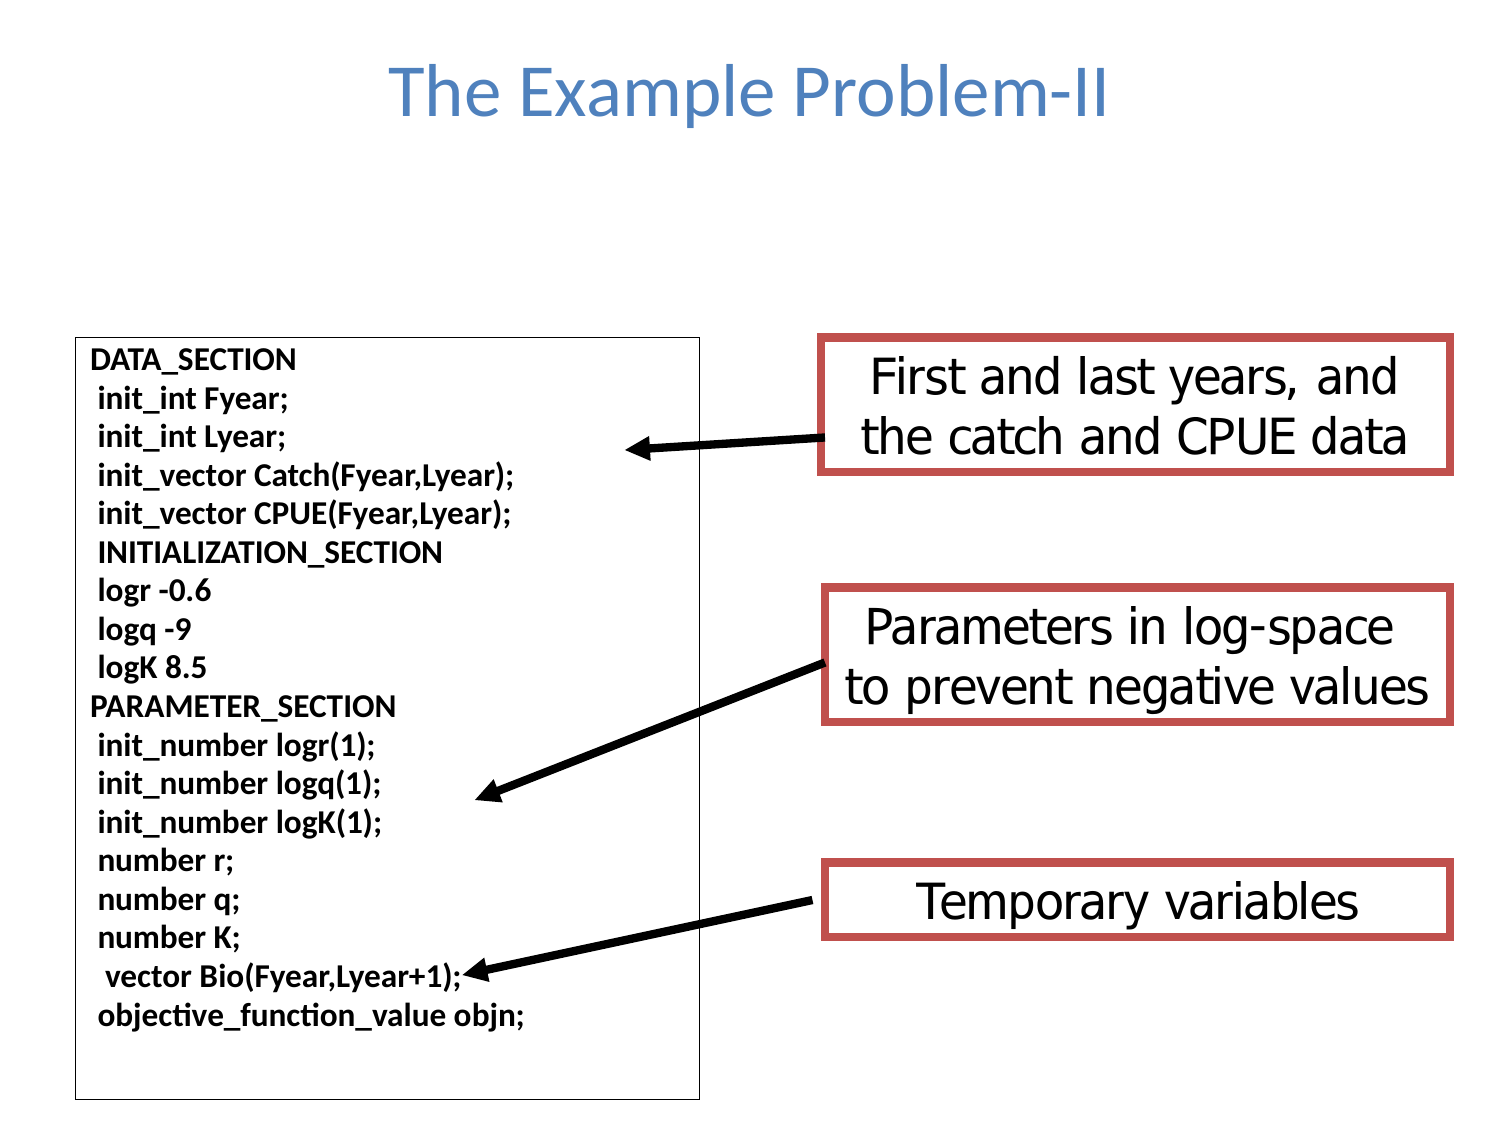

# The Example Problem-II
DATA_SECTION
 init_int Fyear;
 init_int Lyear;
 init_vector Catch(Fyear,Lyear);
 init_vector CPUE(Fyear,Lyear);
 INITIALIZATION_SECTION
 logr -0.6
 logq -9
 logK 8.5
PARAMETER_SECTION
 init_number logr(1);
 init_number logq(1);
 init_number logK(1);
 number r;
 number q;
 number K;
  vector Bio(Fyear,Lyear+1);
 objective_function_value objn;
First and last years, and the catch and CPUE data

Parameters in log-space
to prevent negative values

Temporary variables